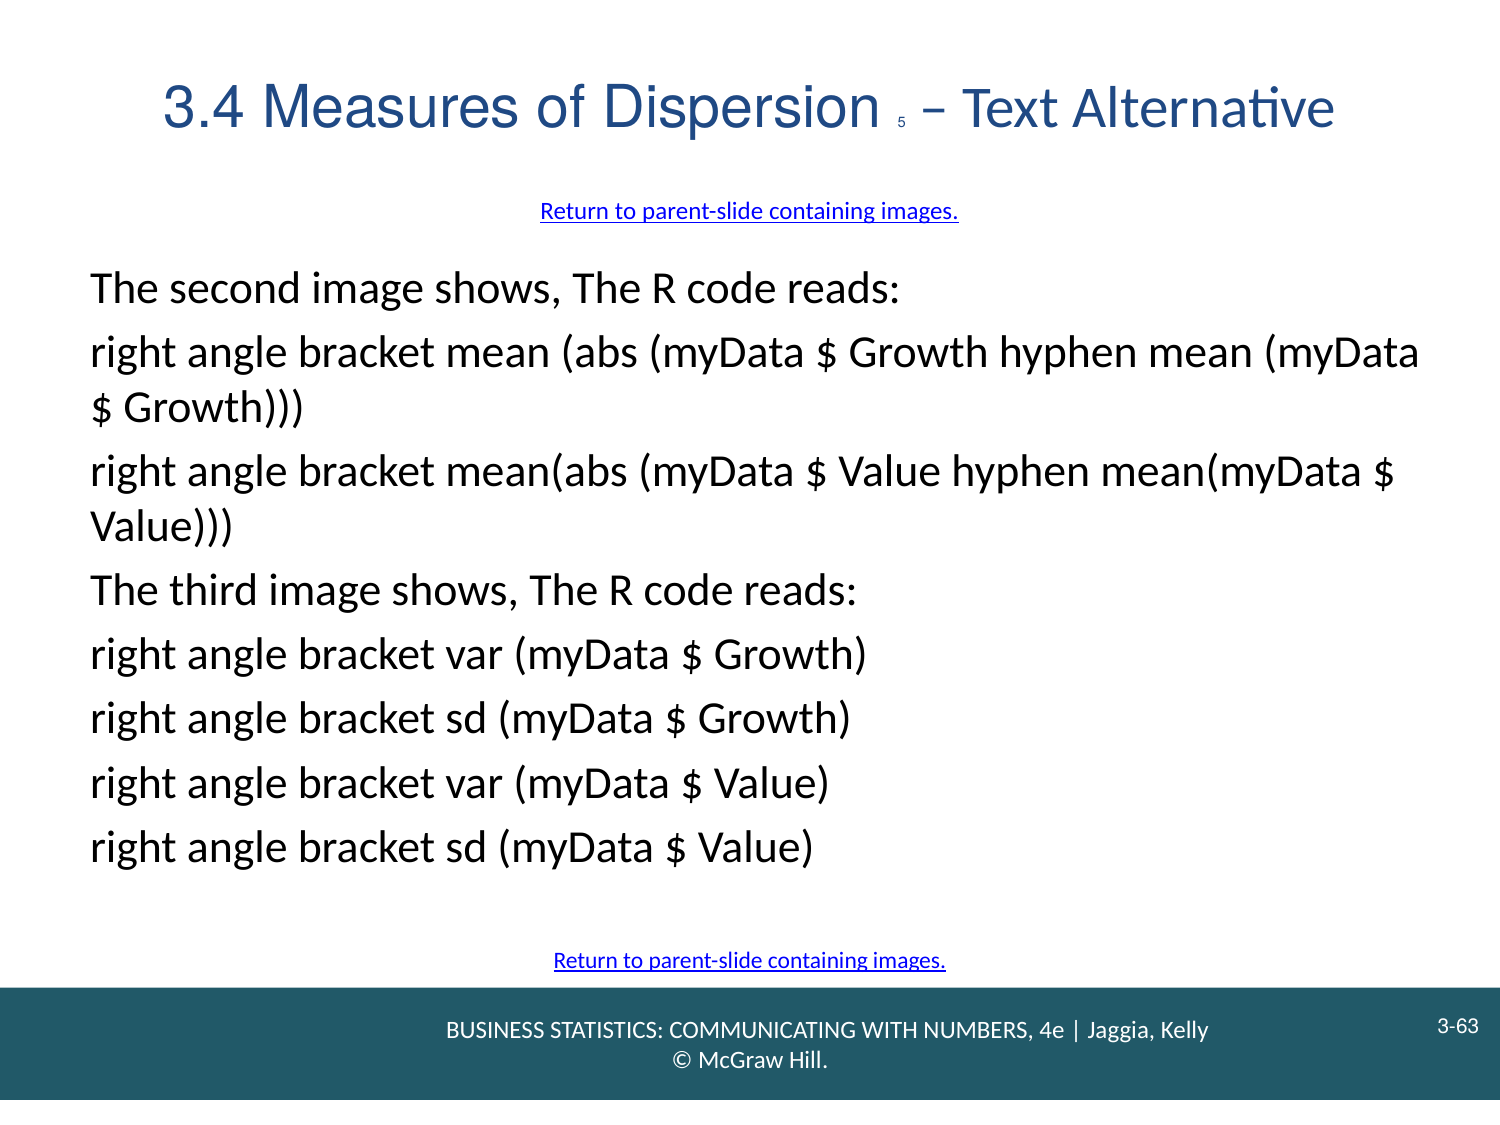

# 3.4 Measures of Dispersion 5 – Text Alternative
Return to parent-slide containing images.
The second image shows, The R code reads:
right angle bracket mean (abs (myData $ Growth hyphen mean (myData $ Growth)))
right angle bracket mean(abs (myData $ Value hyphen mean(myData $ Value)))
The third image shows, The R code reads:
right angle bracket var (myData $ Growth)
right angle bracket sd (myData $ Growth)
right angle bracket var (myData $ Value)
right angle bracket sd (myData $ Value)
Return to parent-slide containing images.